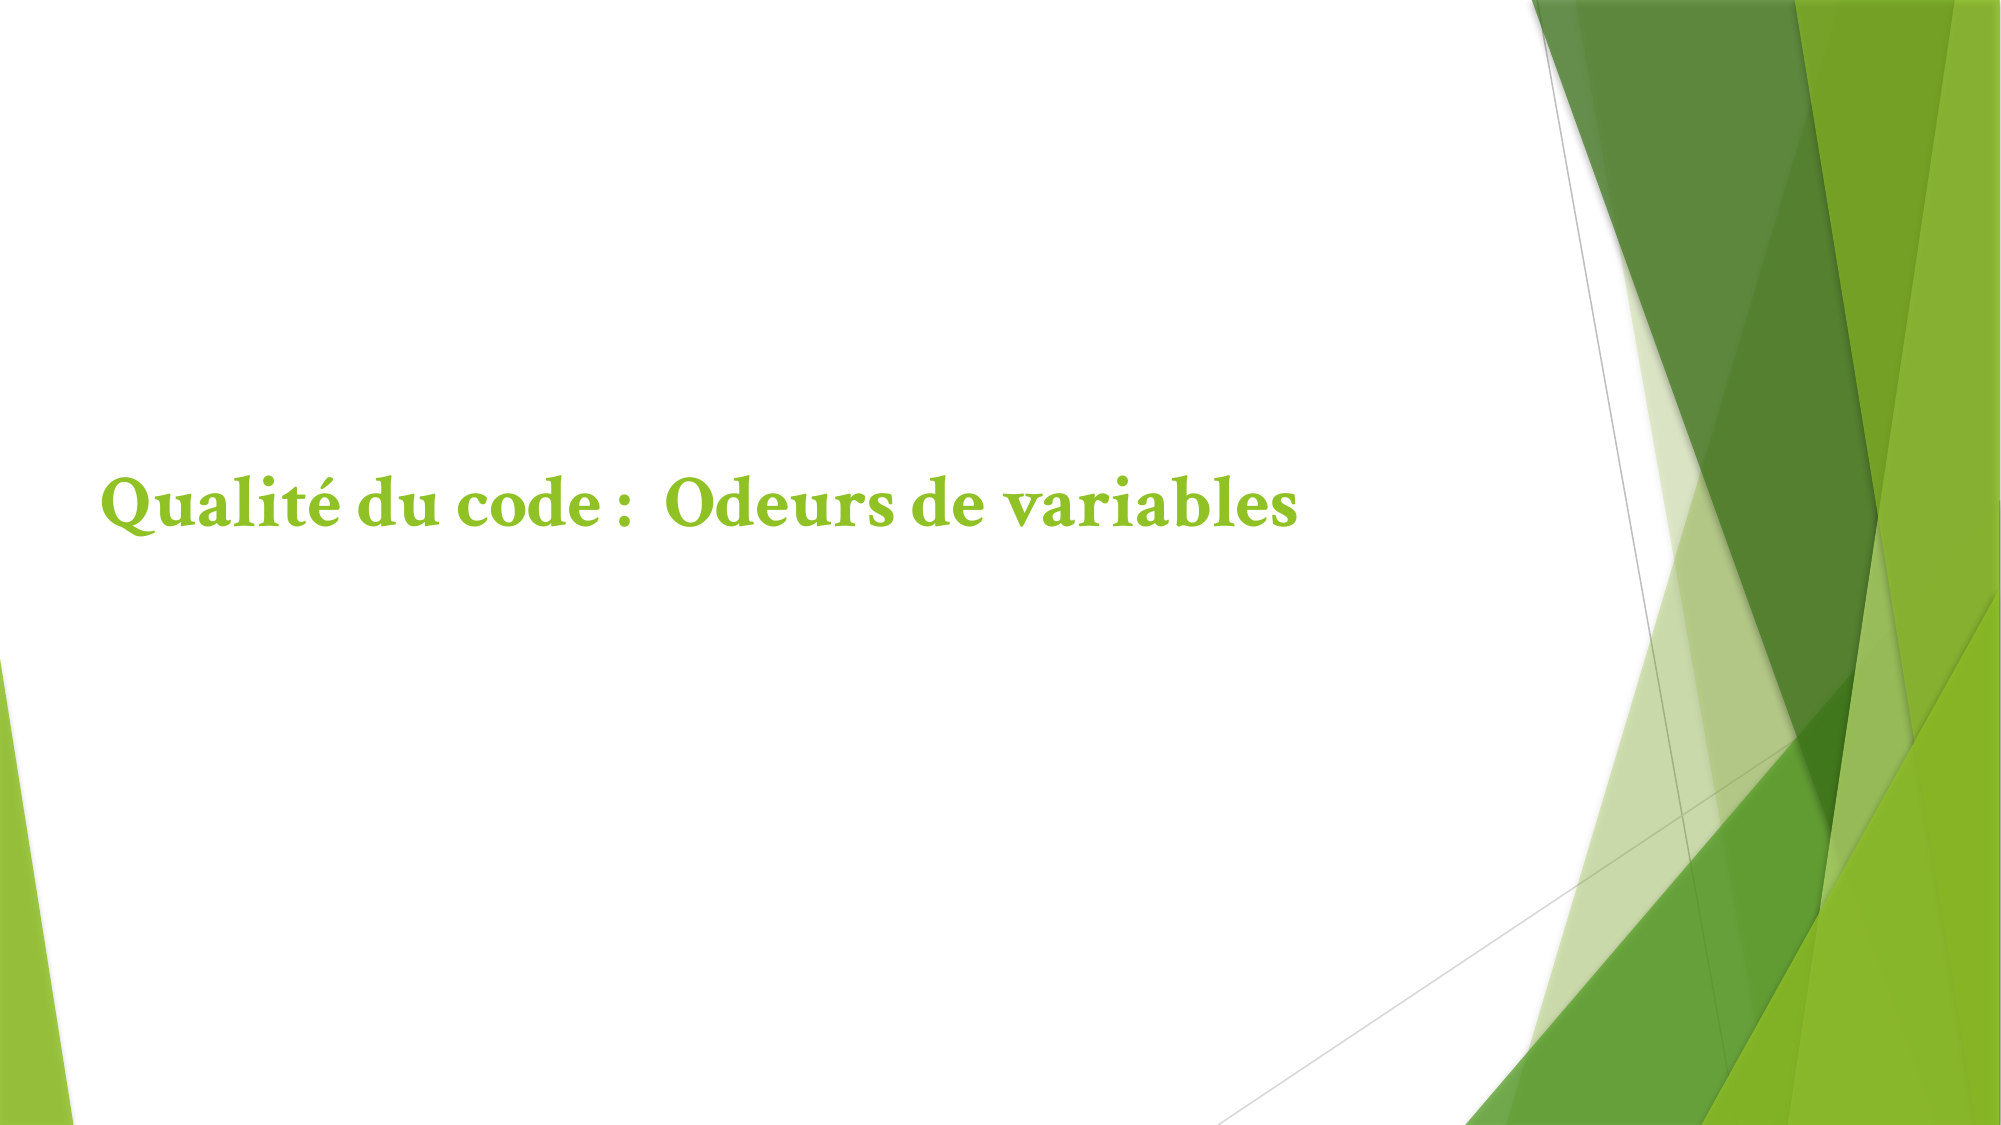

# Qualité du code :  Odeurs de variables